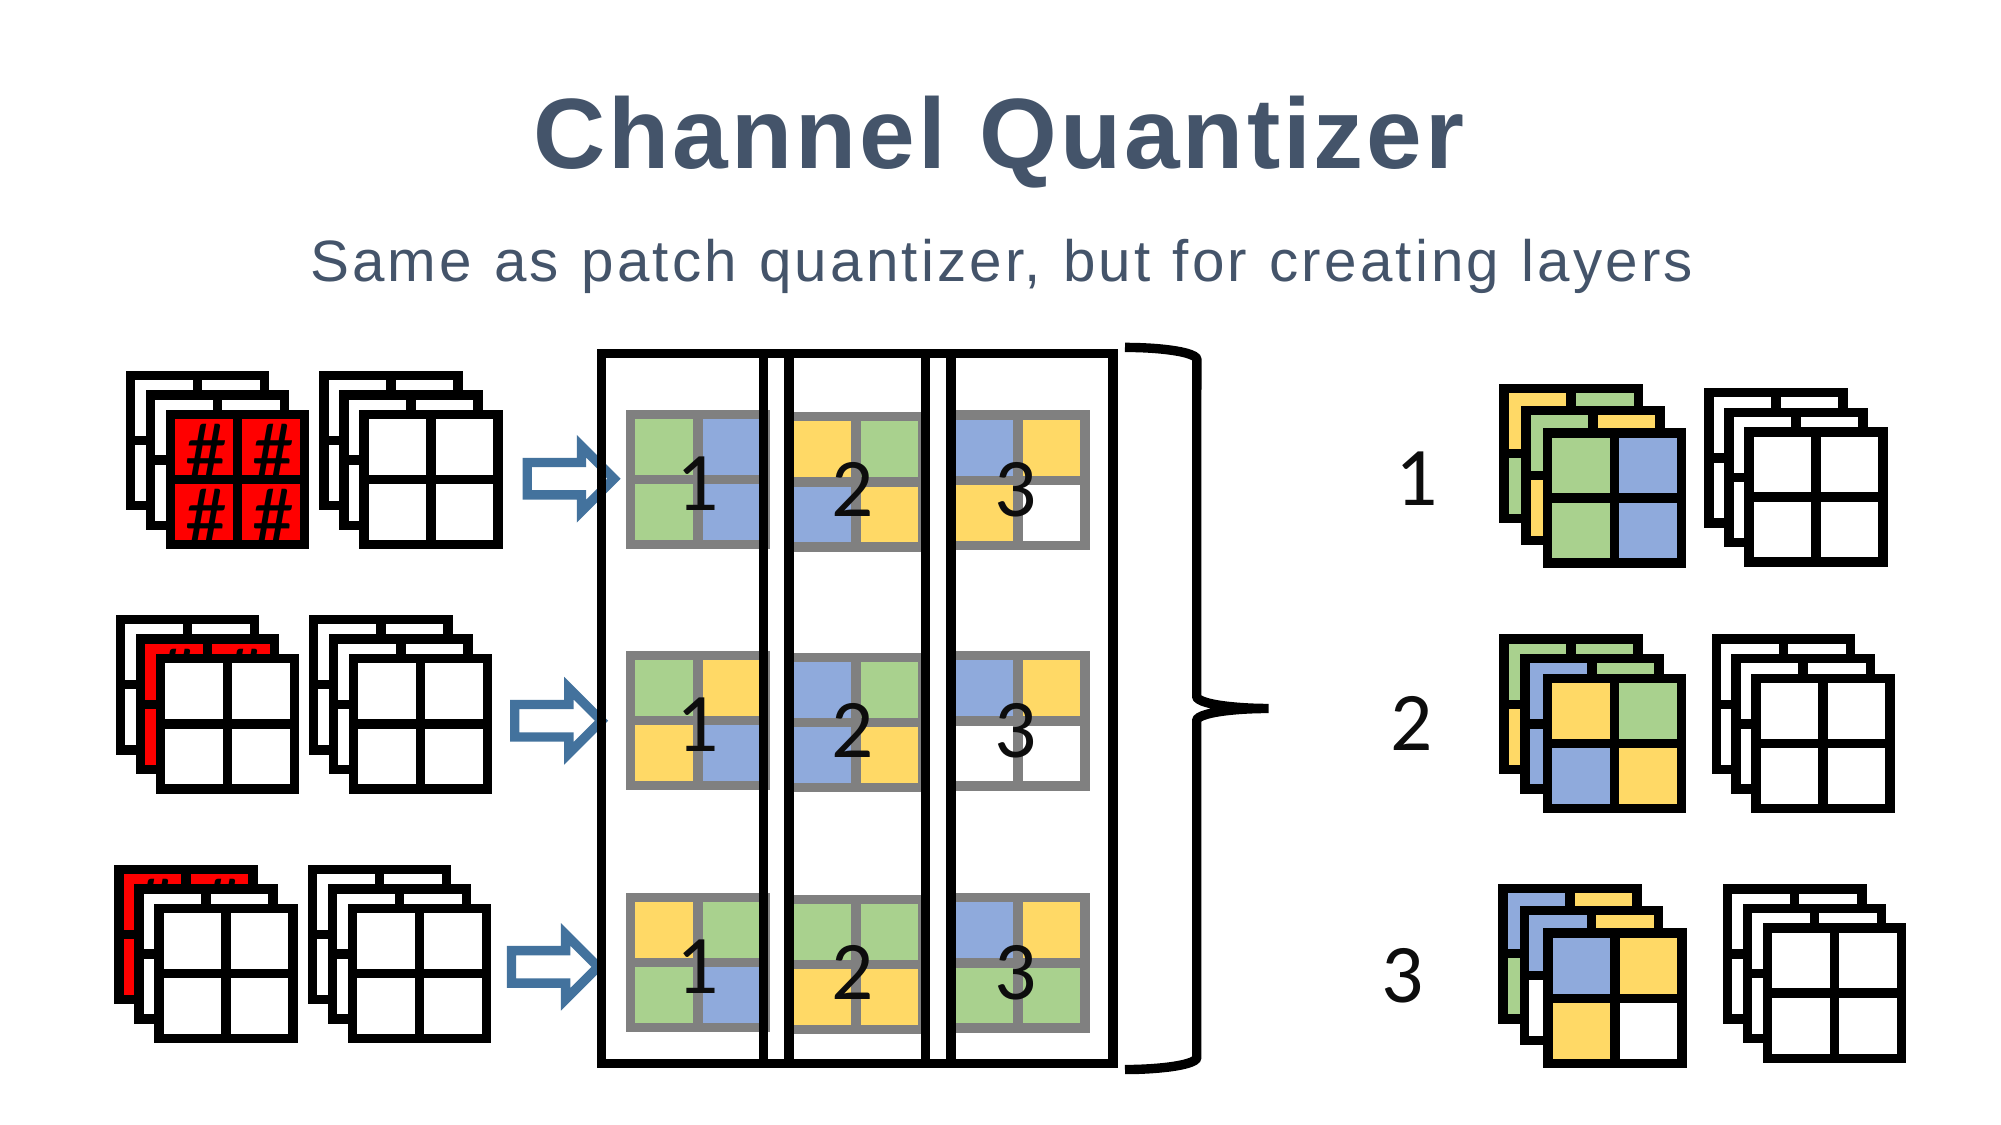

Channel Quantizer
Same as patch quantizer, but for creating layers

#
#
#
#

1

1
2
3

#
#
#

2
1
2
3

#
#

1
2
3

3